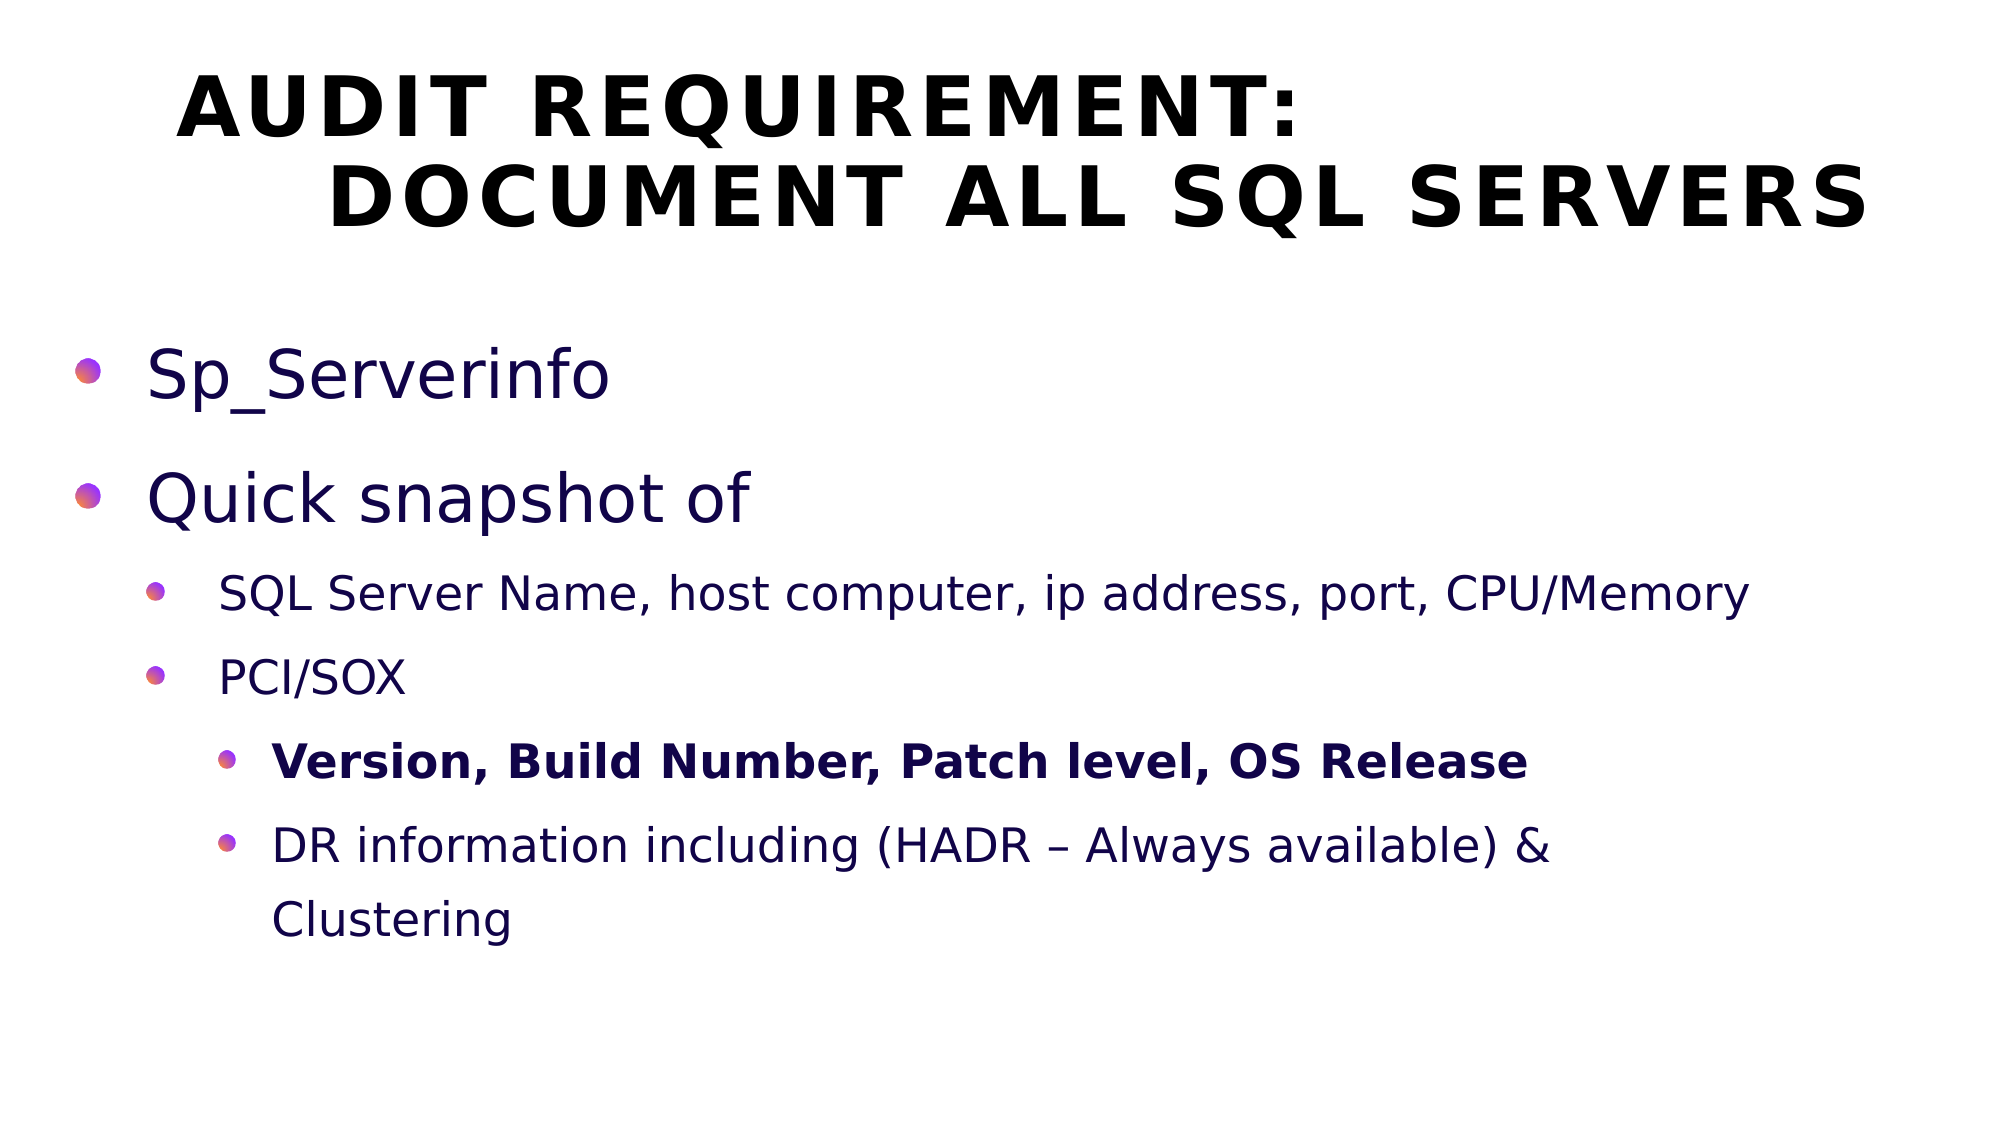

# Audit Requirement: Document all SQL ServerS
Sp_Serverinfo
Quick snapshot of
SQL Server Name, host computer, ip address, port, CPU/Memory
PCI/SOX
Version, Build Number, Patch level, OS Release
DR information including (HADR – Always available) & Clustering